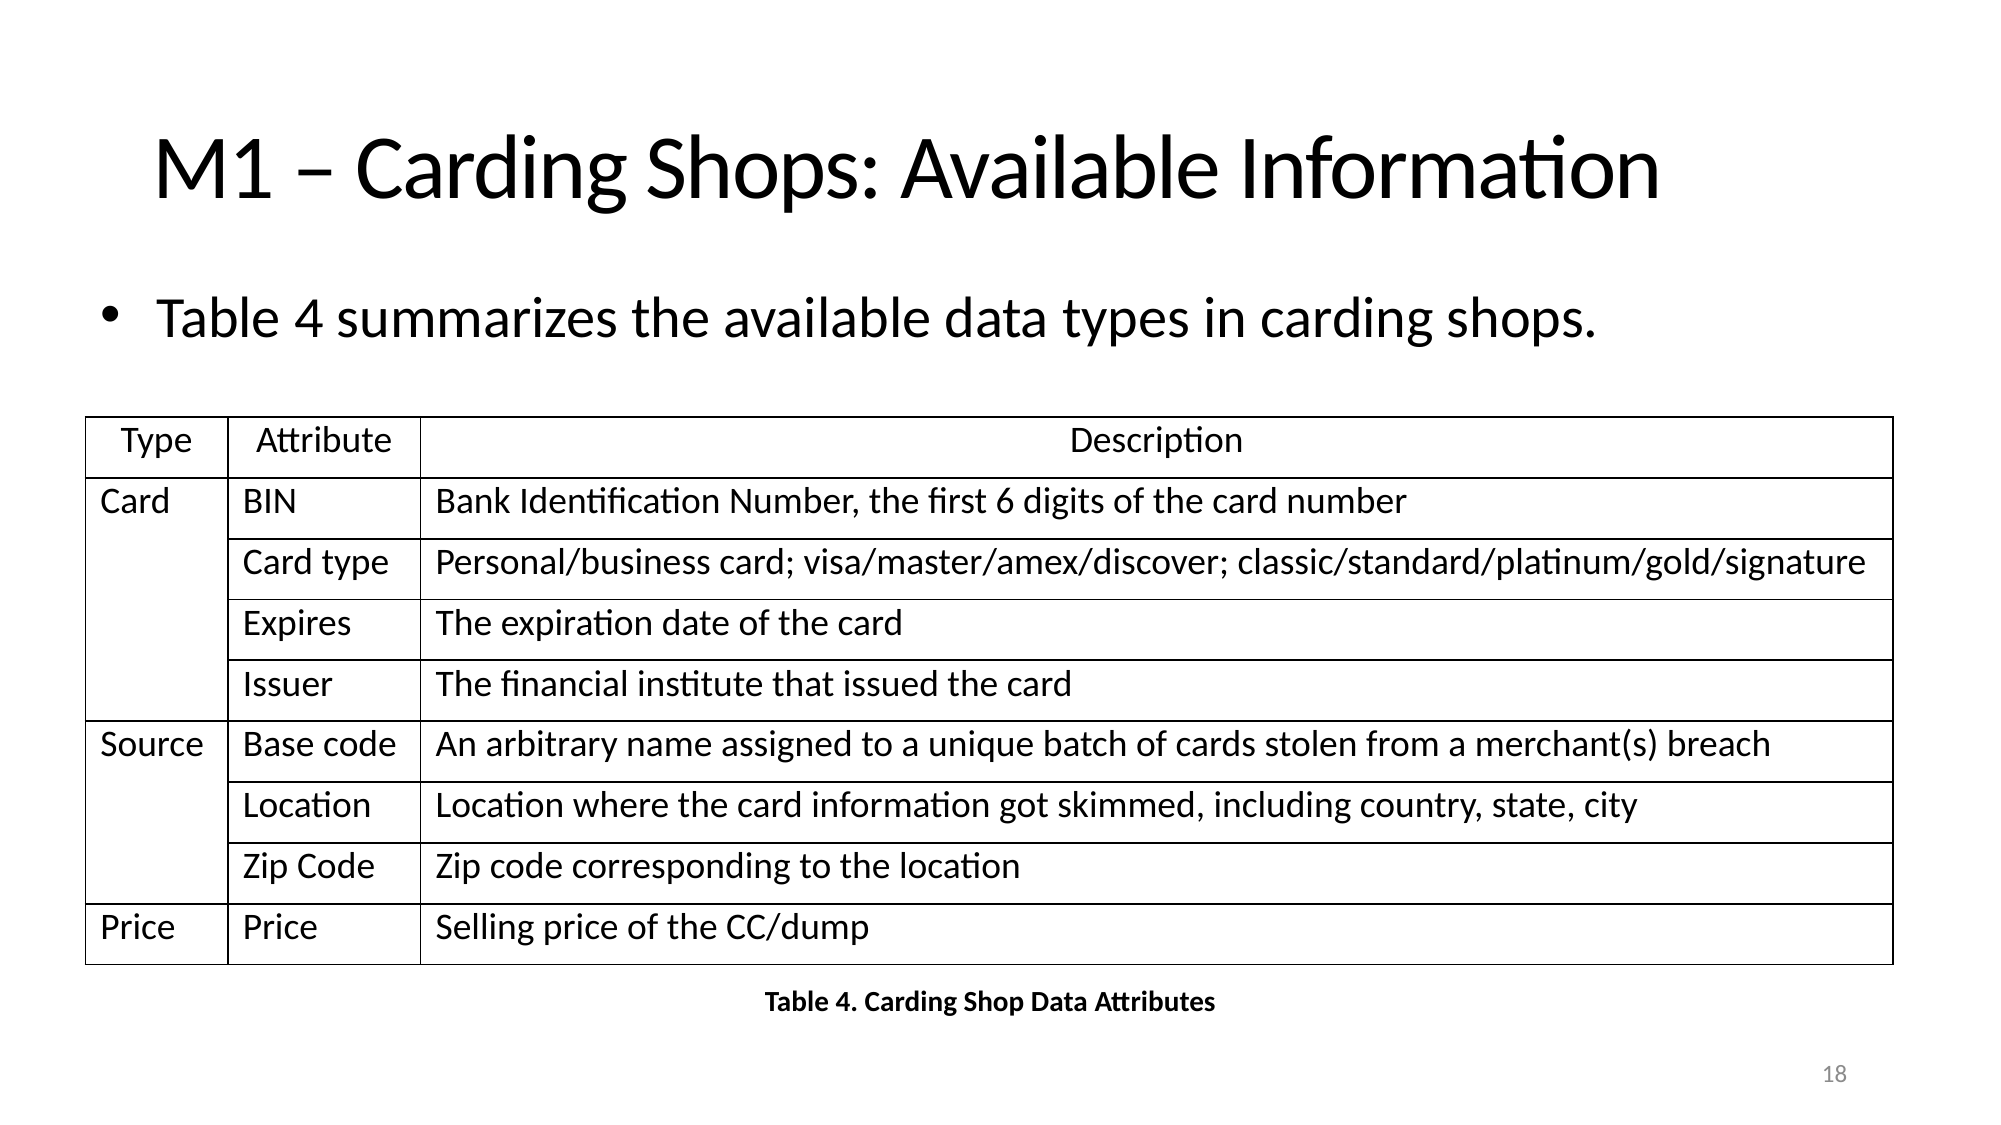

# M1 – Carding Shops: Available Information
Table 4 summarizes the available data types in carding shops.
| Type | Attribute | Description |
| --- | --- | --- |
| Card | BIN | Bank Identification Number, the first 6 digits of the card number |
|  | Card type | Personal/business card; visa/master/amex/discover; classic/standard/platinum/gold/signature |
|  | Expires | The expiration date of the card |
|  | Issuer | The financial institute that issued the card |
| Source | Base code | An arbitrary name assigned to a unique batch of cards stolen from a merchant(s) breach |
|  | Location | Location where the card information got skimmed, including country, state, city |
|  | Zip Code | Zip code corresponding to the location |
| Price | Price | Selling price of the CC/dump |
Table 4. Carding Shop Data Attributes
18